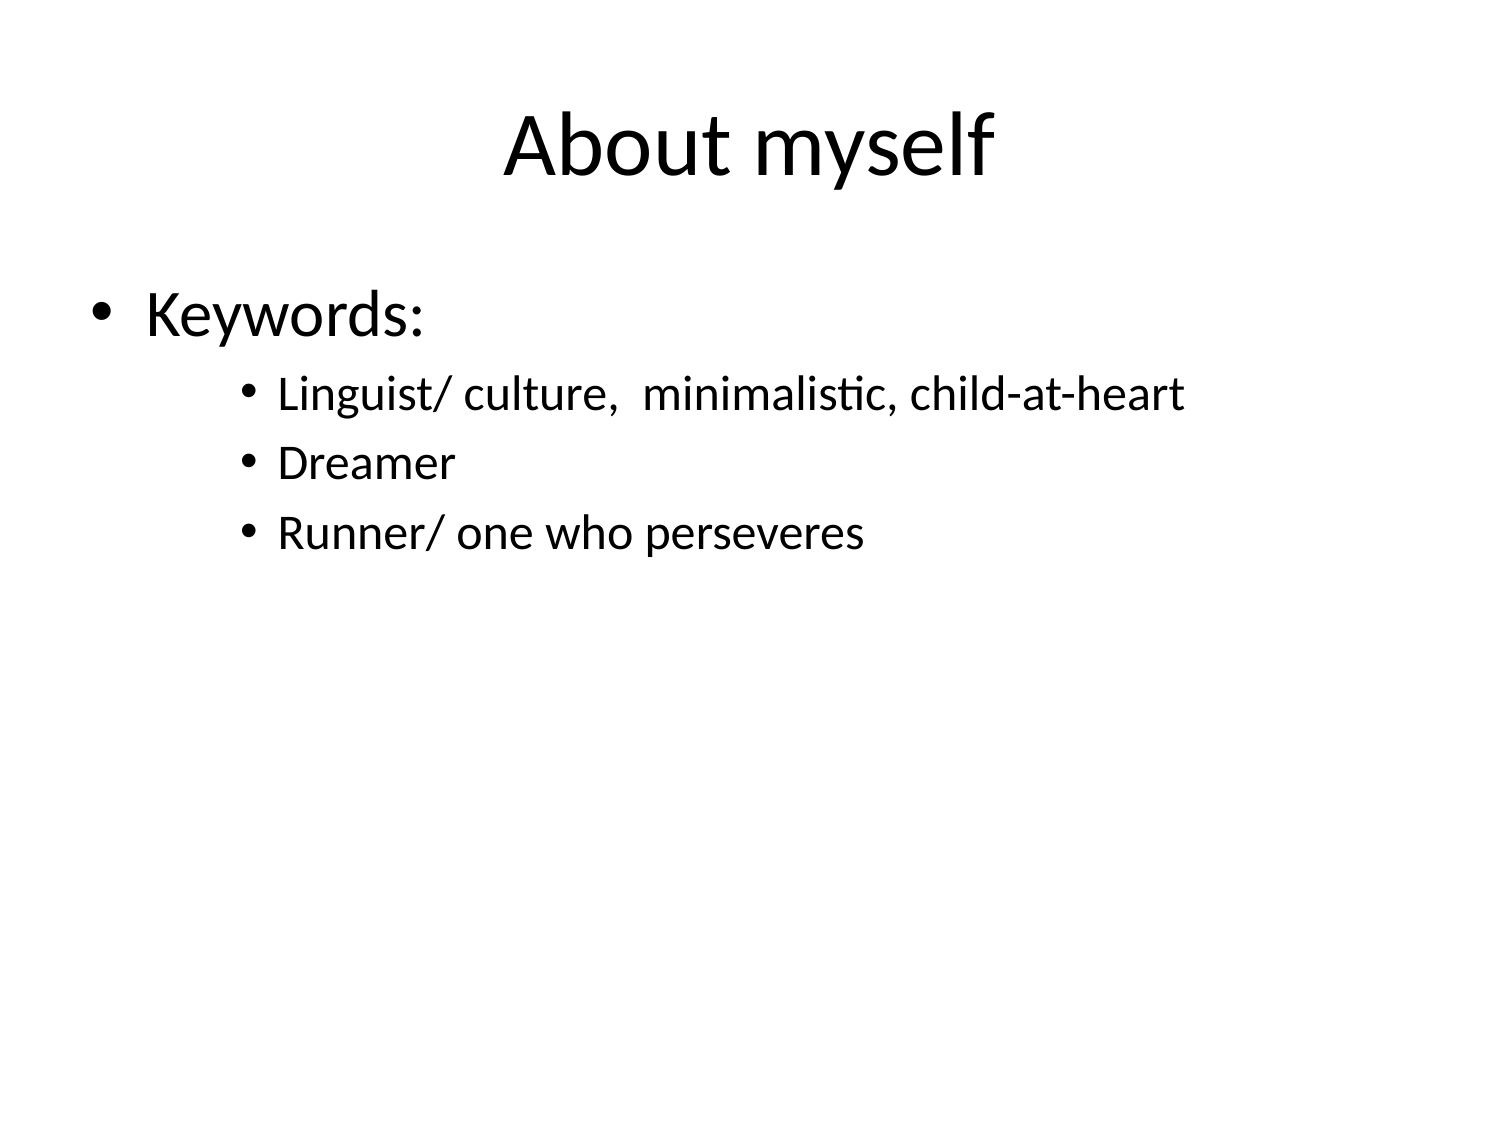

# About myself
Keywords:
Linguist/ culture,  minimalistic, child-at-heart
Dreamer
Runner/ one who perseveres